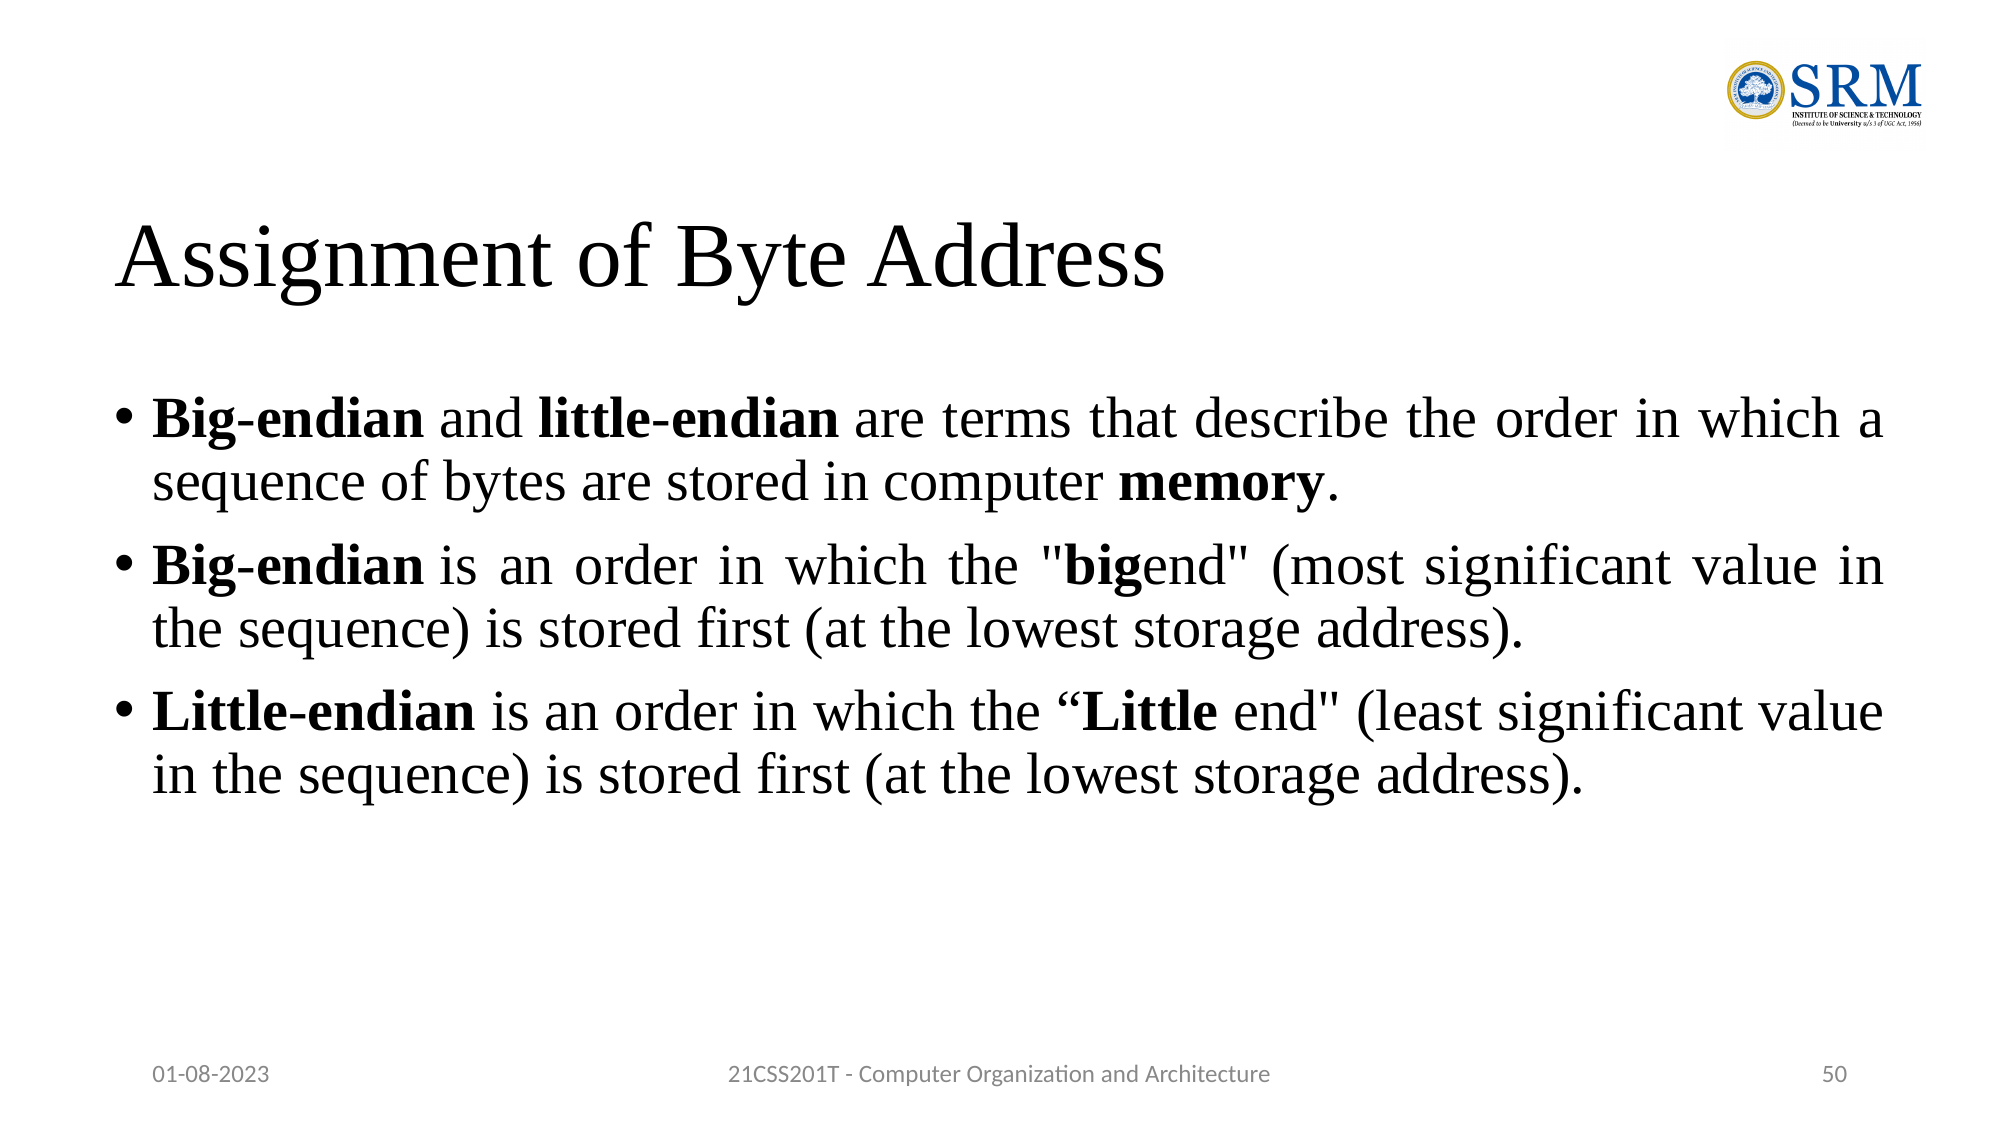

# Assignment of Byte Address
Big-endian and little-endian are terms that describe the order in which a sequence of bytes are stored in computer memory.
Big-endian is an order in which the "bigend" (most significant value in the sequence) is stored first (at the lowest storage address).
Little-endian is an order in which the “Little end" (least significant value in the sequence) is stored first (at the lowest storage address).
01-08-2023
21CSS201T - Computer Organization and Architecture
50